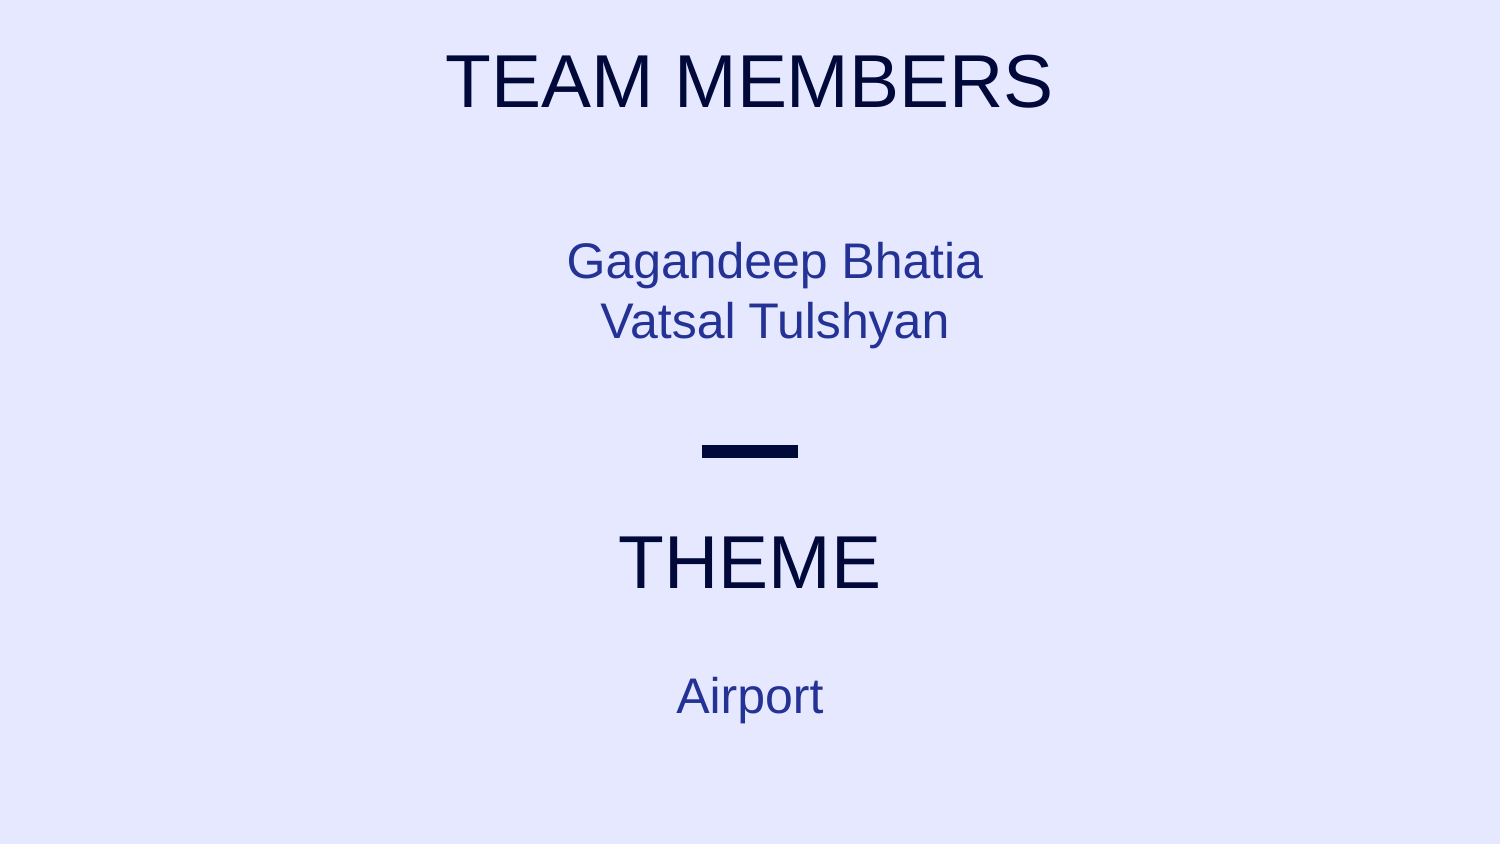

# TEAM MEMBERS
Gagandeep Bhatia
Vatsal Tulshyan
THEME
Airport